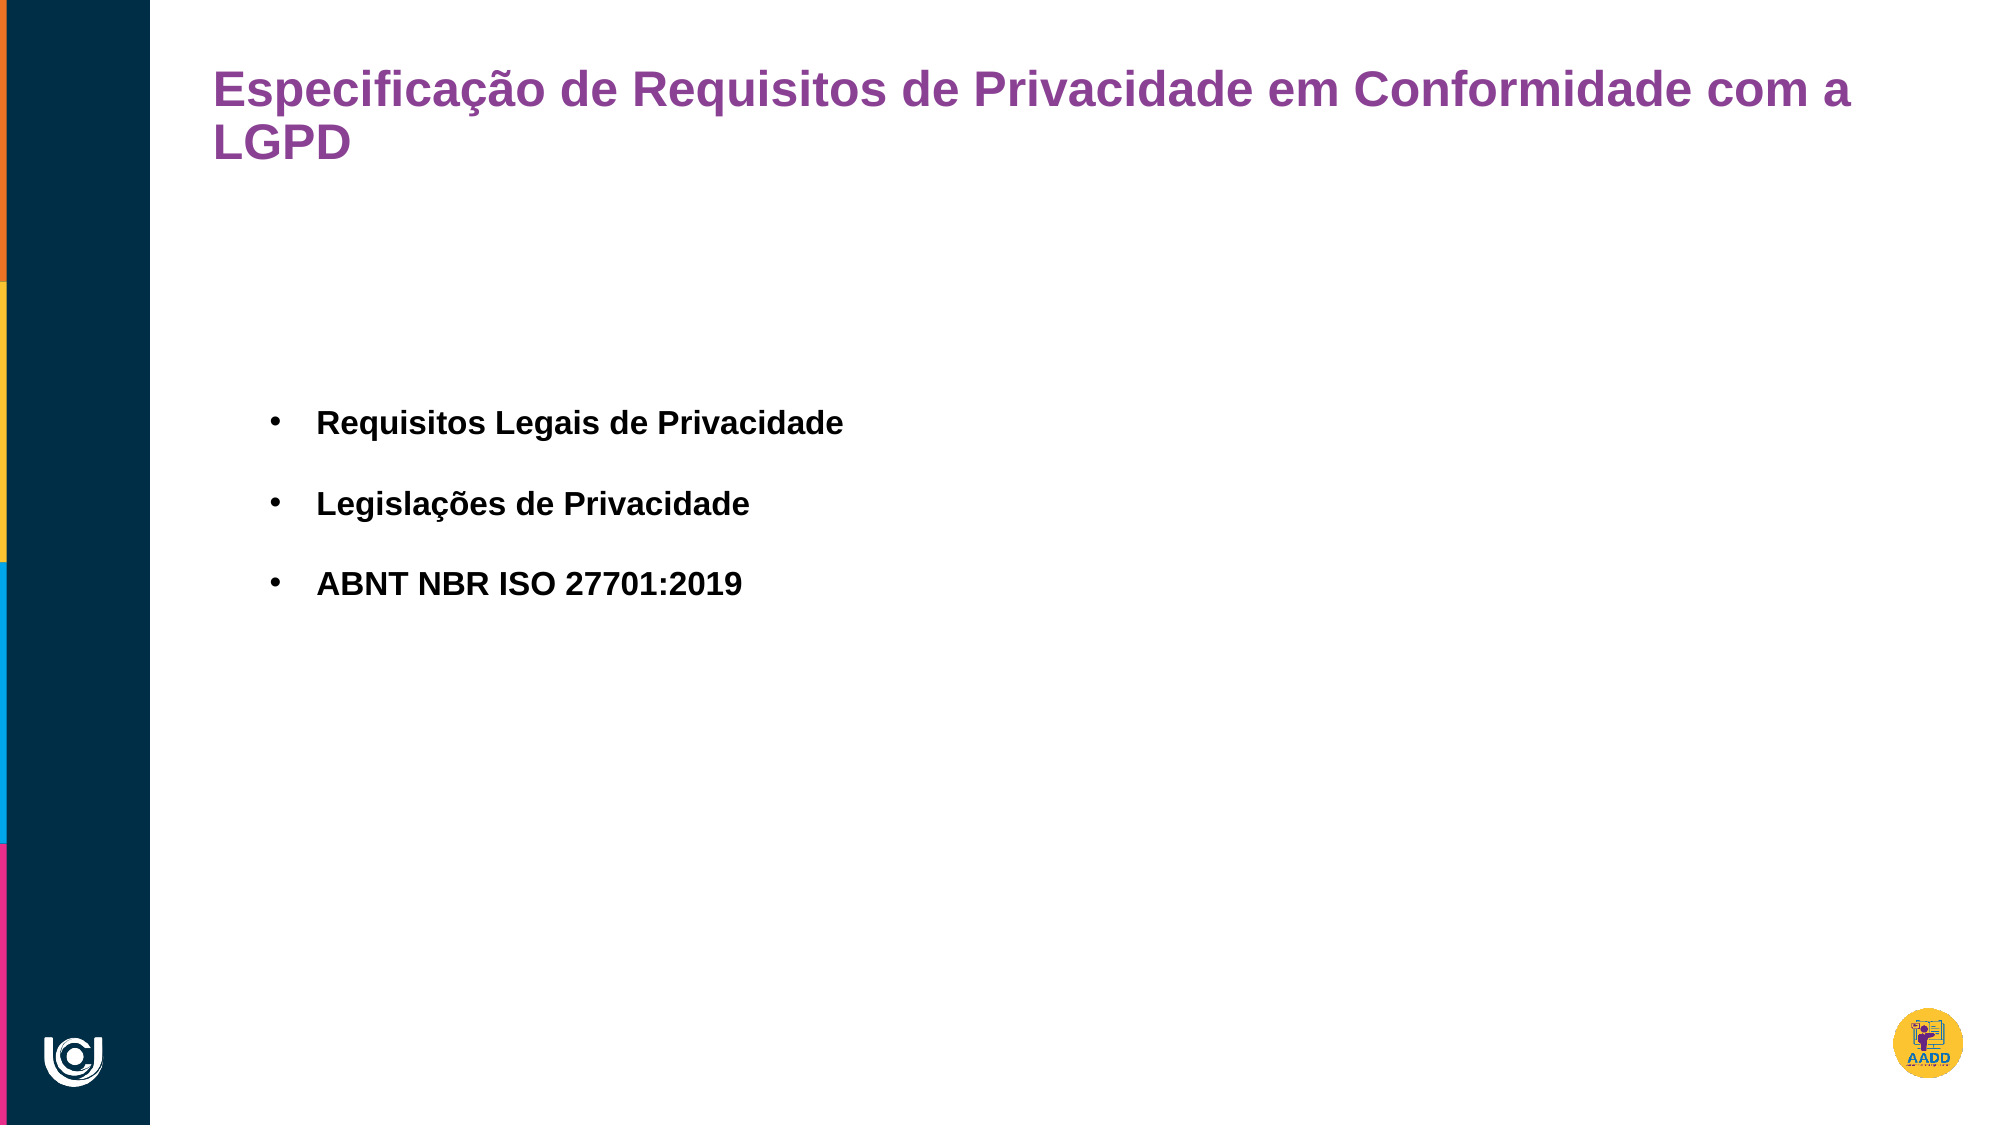

Especificação de Requisitos de Privacidade em Conformidade com a LGPD
Requisitos Legais de Privacidade
Legislações de Privacidade
ABNT NBR ISO 27701:2019